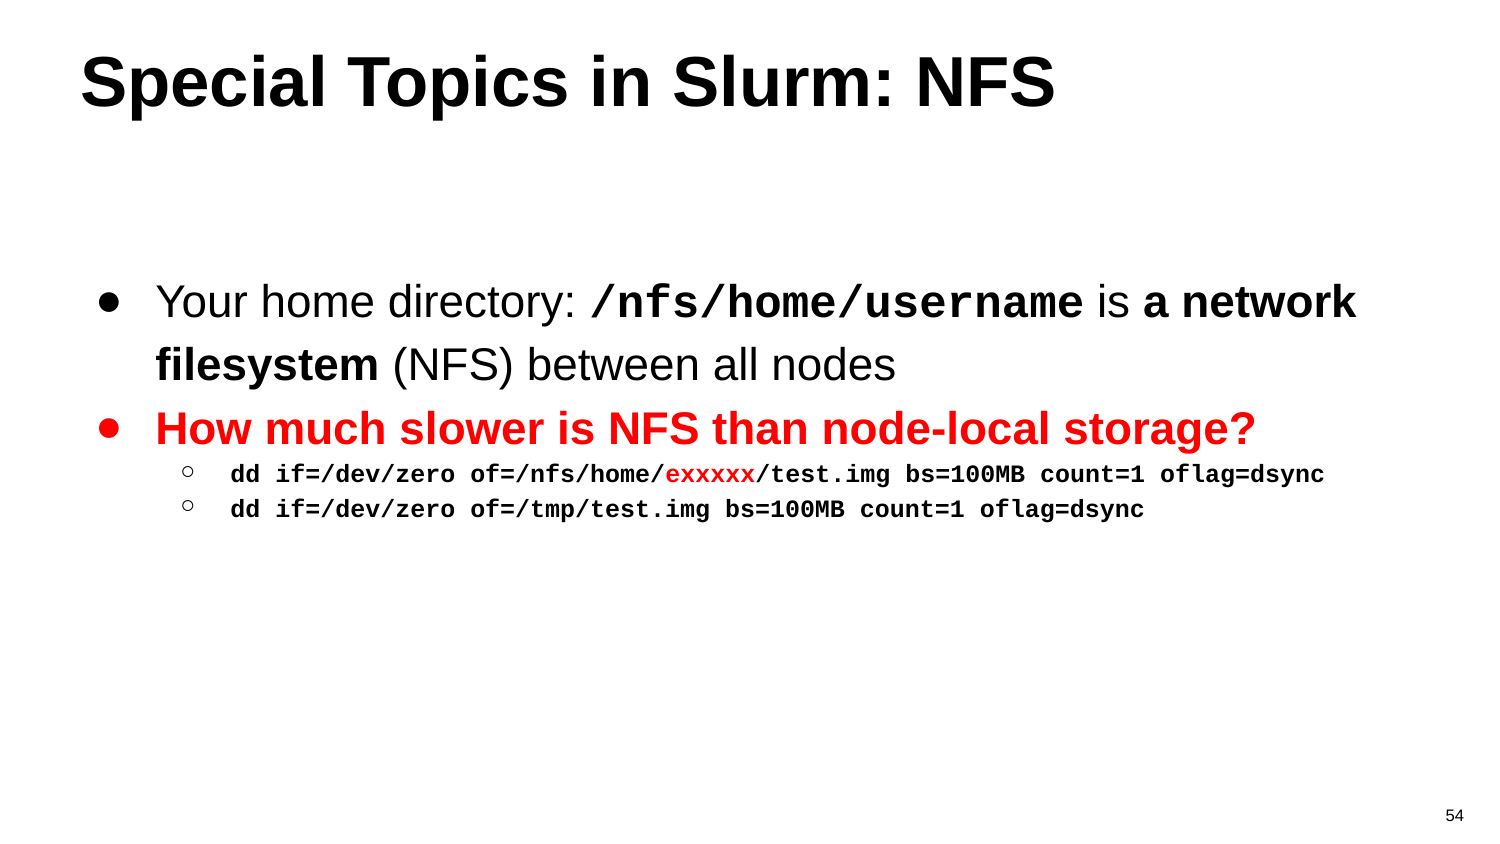

# Special Topics in Slurm: NFS
Your home directory: /nfs/home/username is a network filesystem (NFS) between all nodes
How much slower is NFS than node-local storage?
dd if=/dev/zero of=/nfs/home/exxxxx/test.img bs=100MB count=1 oflag=dsync
dd if=/dev/zero of=/tmp/test.img bs=100MB count=1 oflag=dsync
54